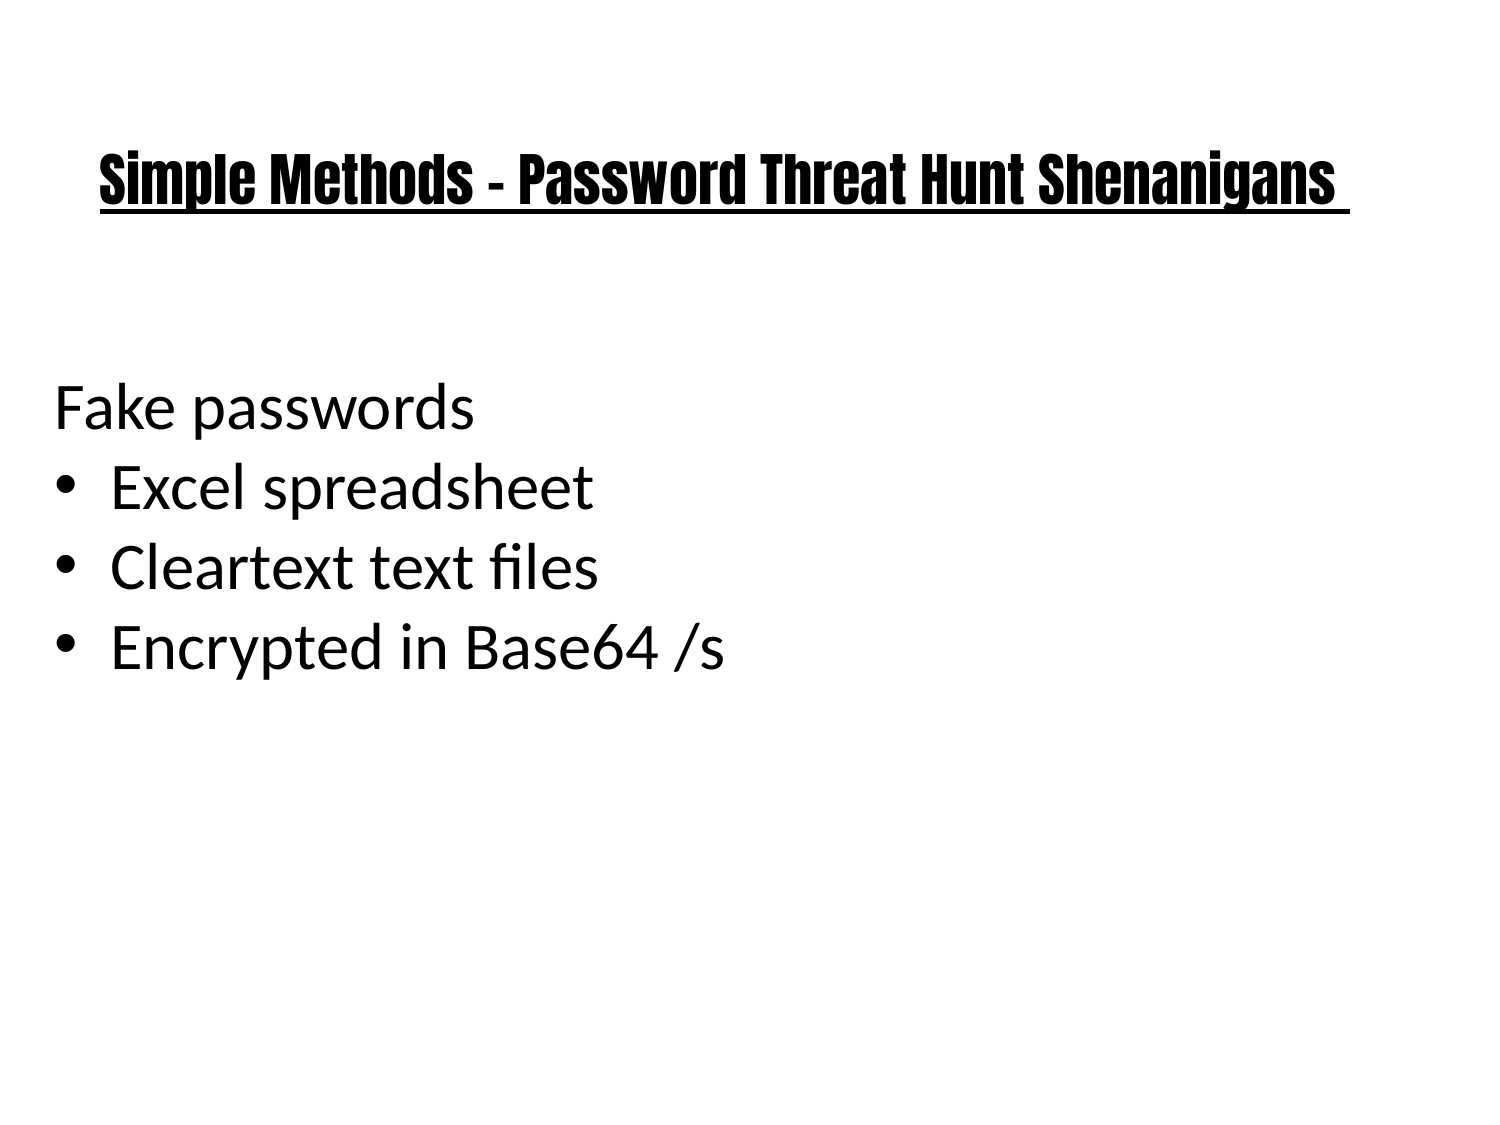

# Simple Methods – Password Threat Hunt Shenanigans

Fake passwords
Excel spreadsheet
Cleartext text files
Encrypted in Base64 /s